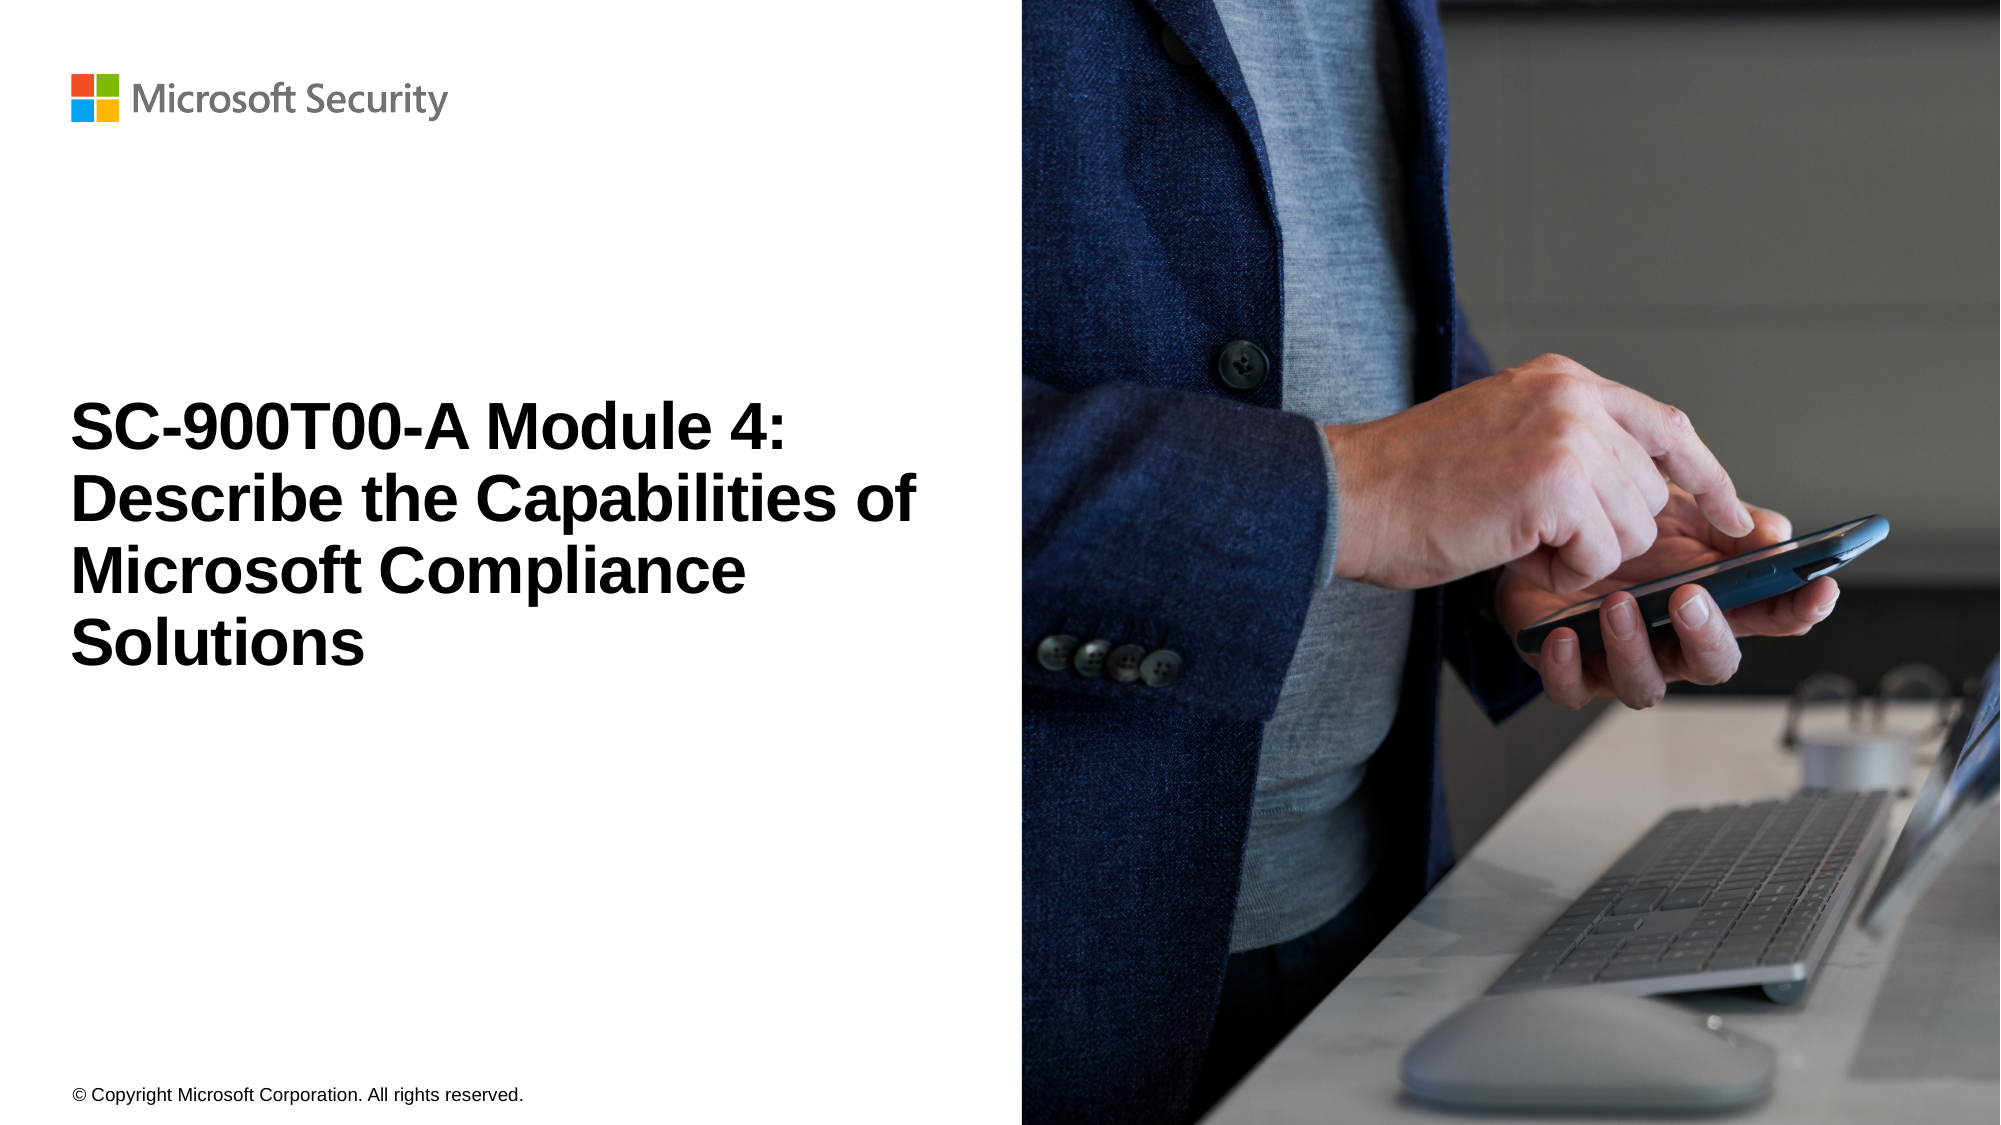

# SC-900T00-A Module 4: Describe the Capabilities of Microsoft Compliance Solutions